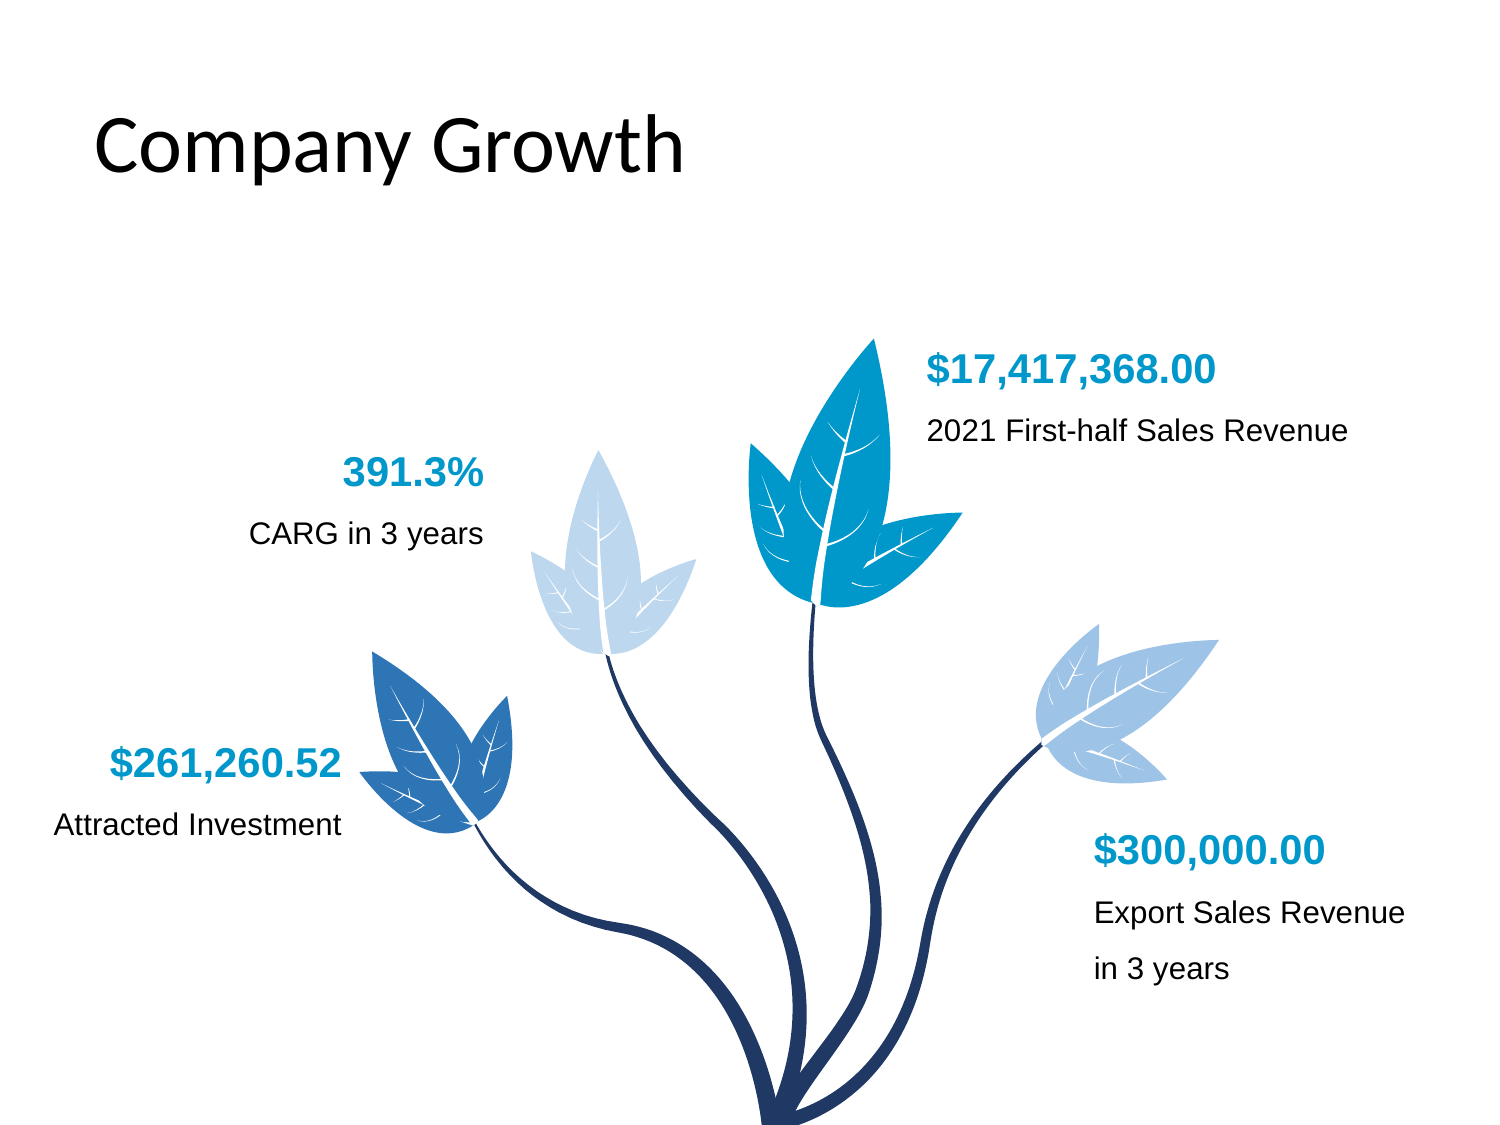

# Company Growth
$17,417,368.00
2021 First-half Sales Revenue

391.3%
CARG in 3 years
$261,260.52
Attracted Investment
$300,000.00
Export Sales Revenue
in 3 years